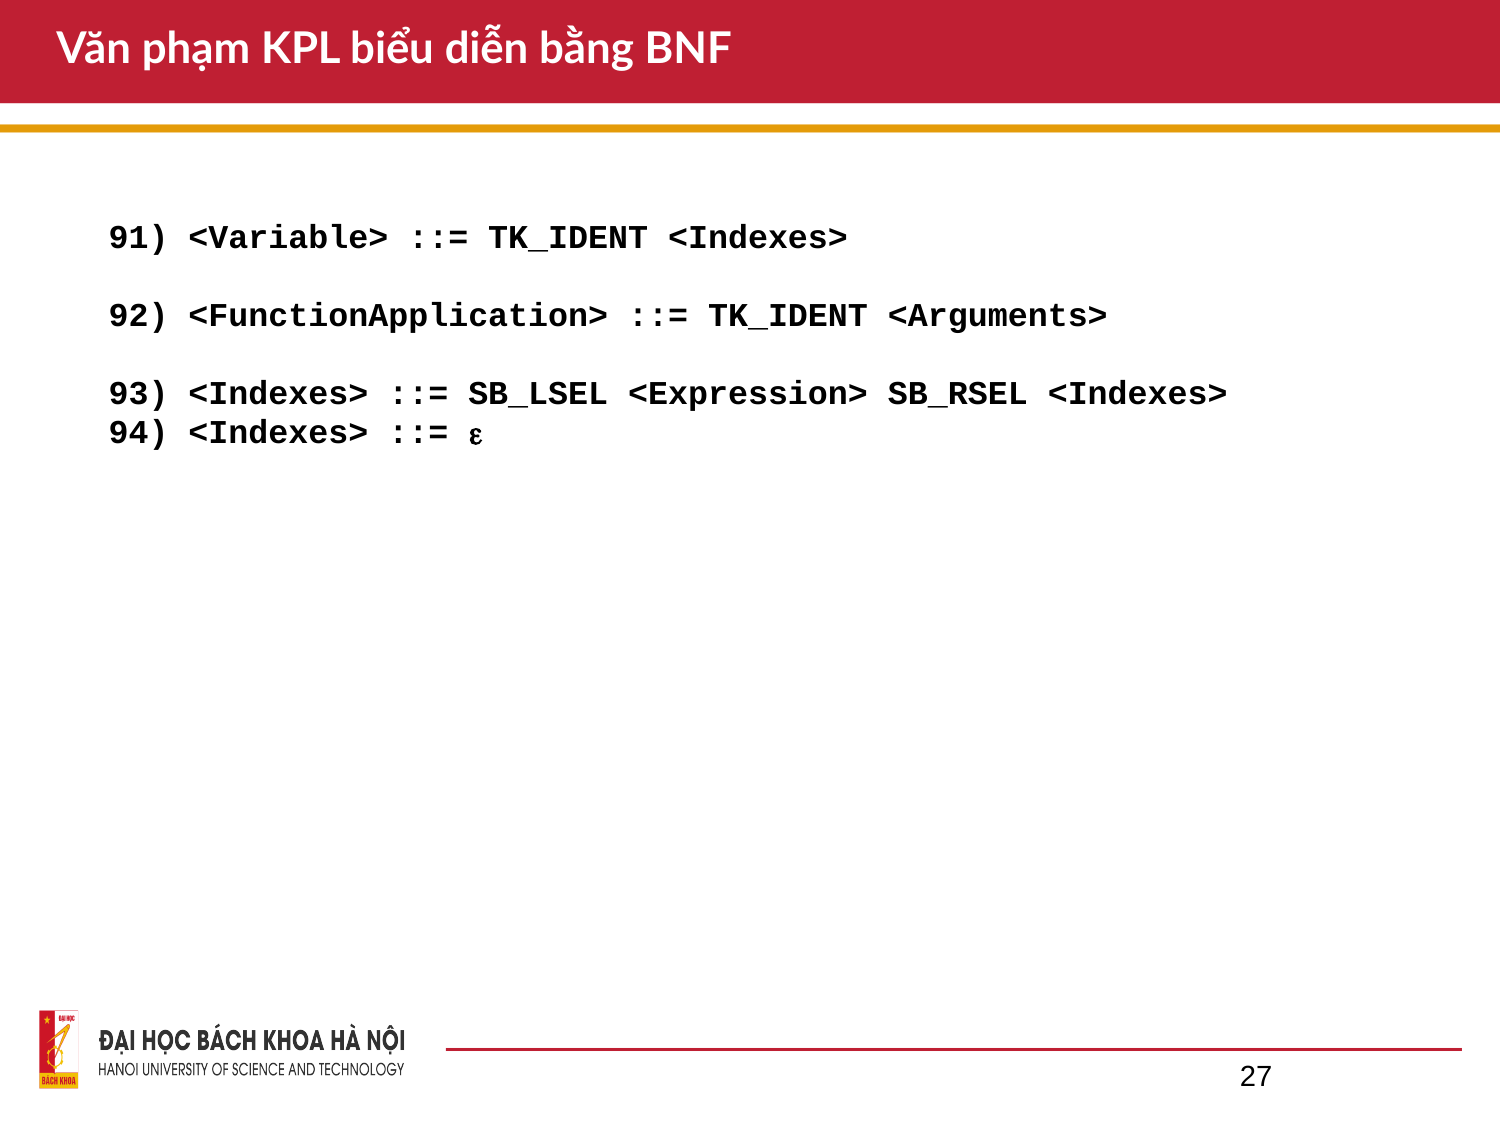

# Văn phạm KPL biểu diễn bằng BNF

91) <Variable> ::= TK_IDENT <Indexes>

92) <FunctionApplication> ::= TK_IDENT <Arguments>

93) <Indexes> ::= SB_LSEL <Expression> SB_RSEL <Indexes>
94) <Indexes> ::= ε

27